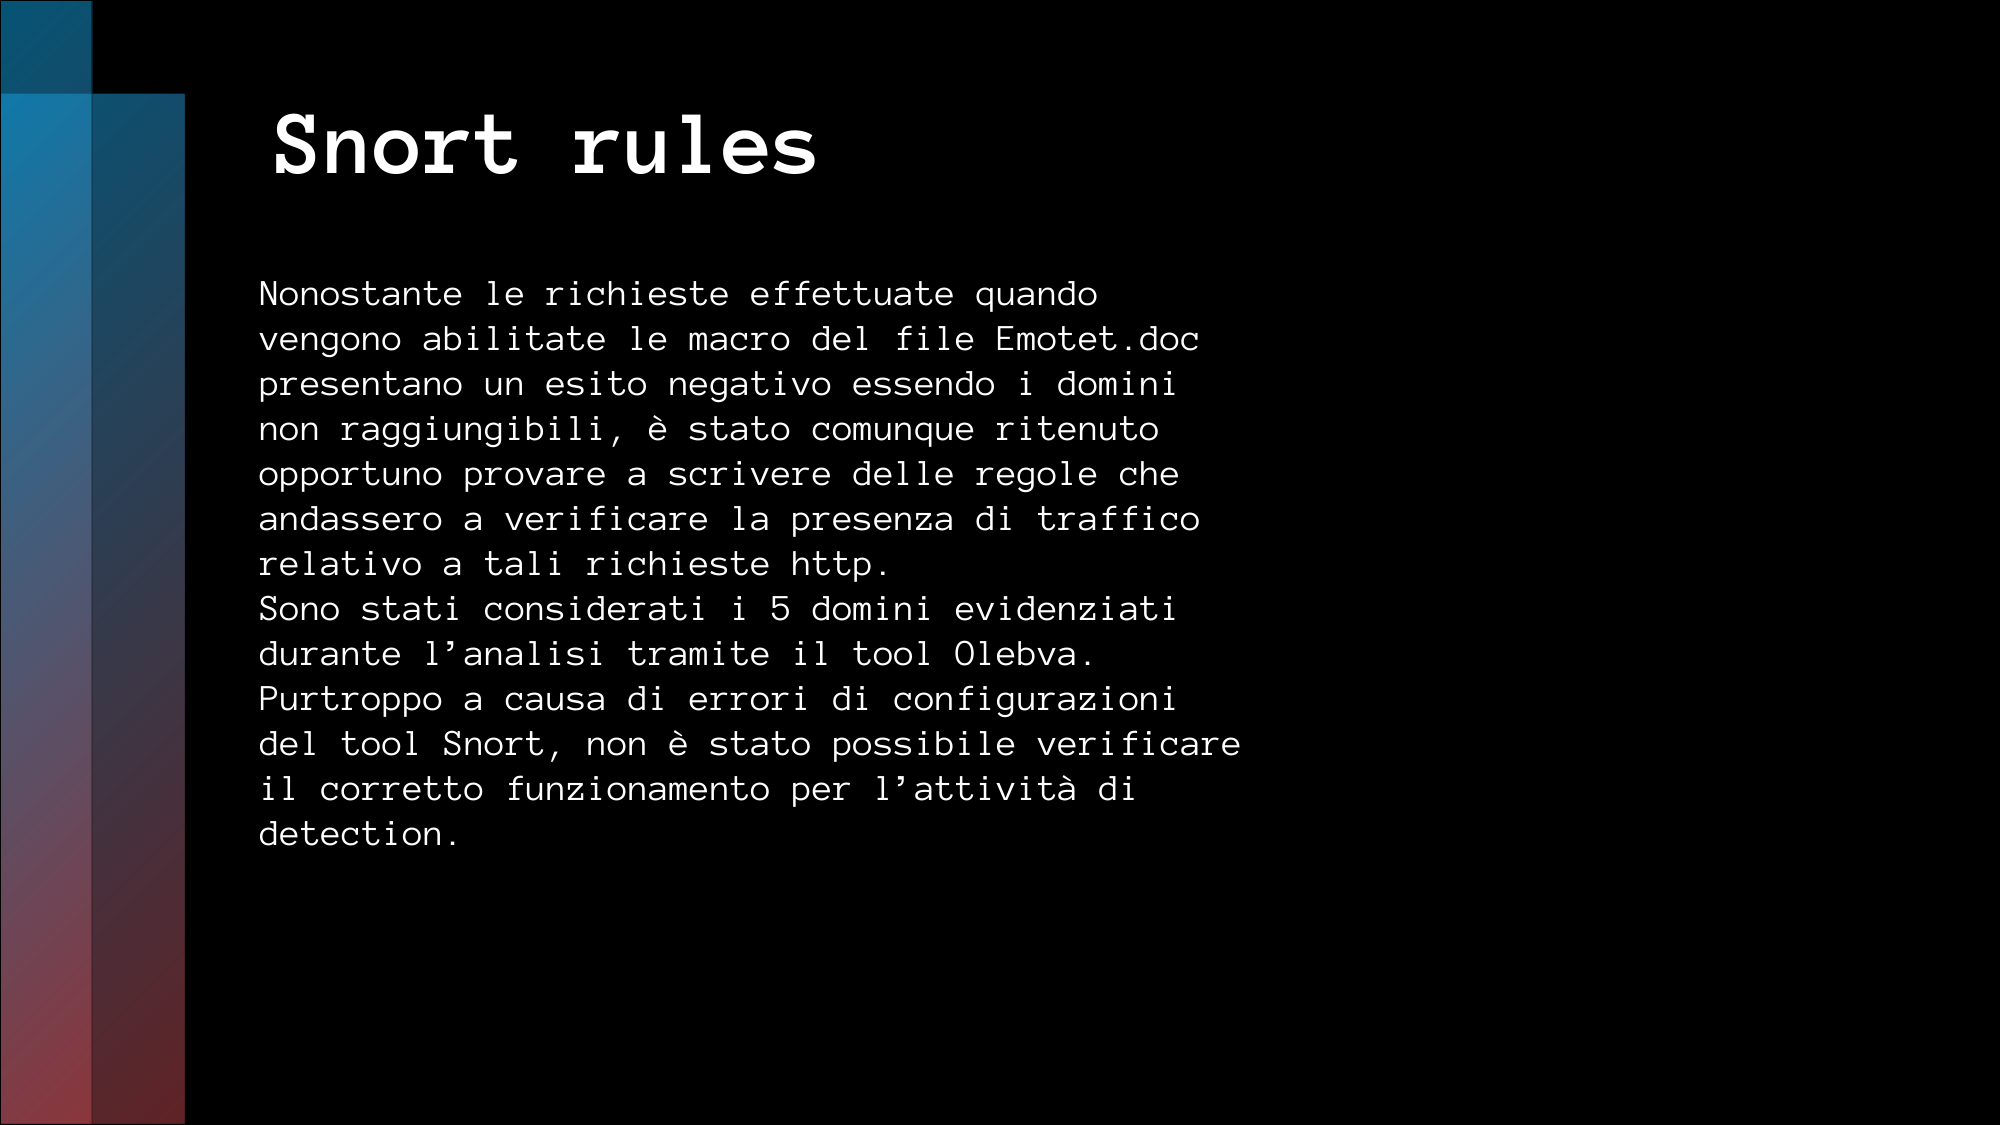

# Snort rules
Nonostante le richieste effettuate quando vengono abilitate le macro del file Emotet.doc presentano un esito negativo essendo i domini non raggiungibili, è stato comunque ritenuto opportuno provare a scrivere delle regole che andassero a verificare la presenza di traffico relativo a tali richieste http.
Sono stati considerati i 5 domini evidenziati durante l’analisi tramite il tool Olebva. Purtroppo a causa di errori di configurazioni del tool Snort, non è stato possibile verificare il corretto funzionamento per l’attività di detection.